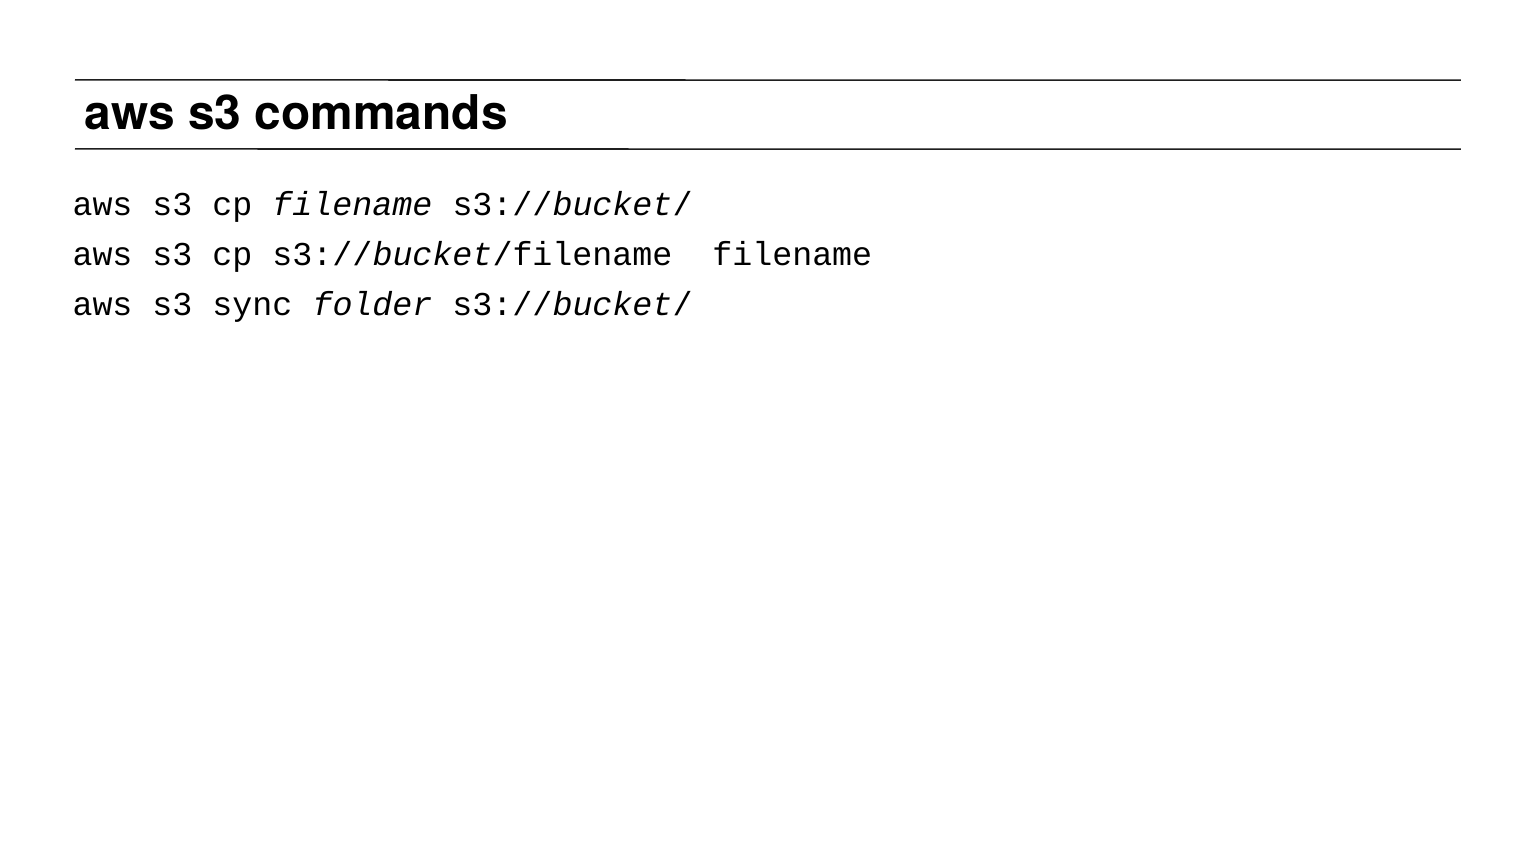

# aws s3 commands
aws s3 cp filename s3://bucket/
aws s3 cp s3://bucket/filename  filename
aws s3 sync folder s3://bucket/